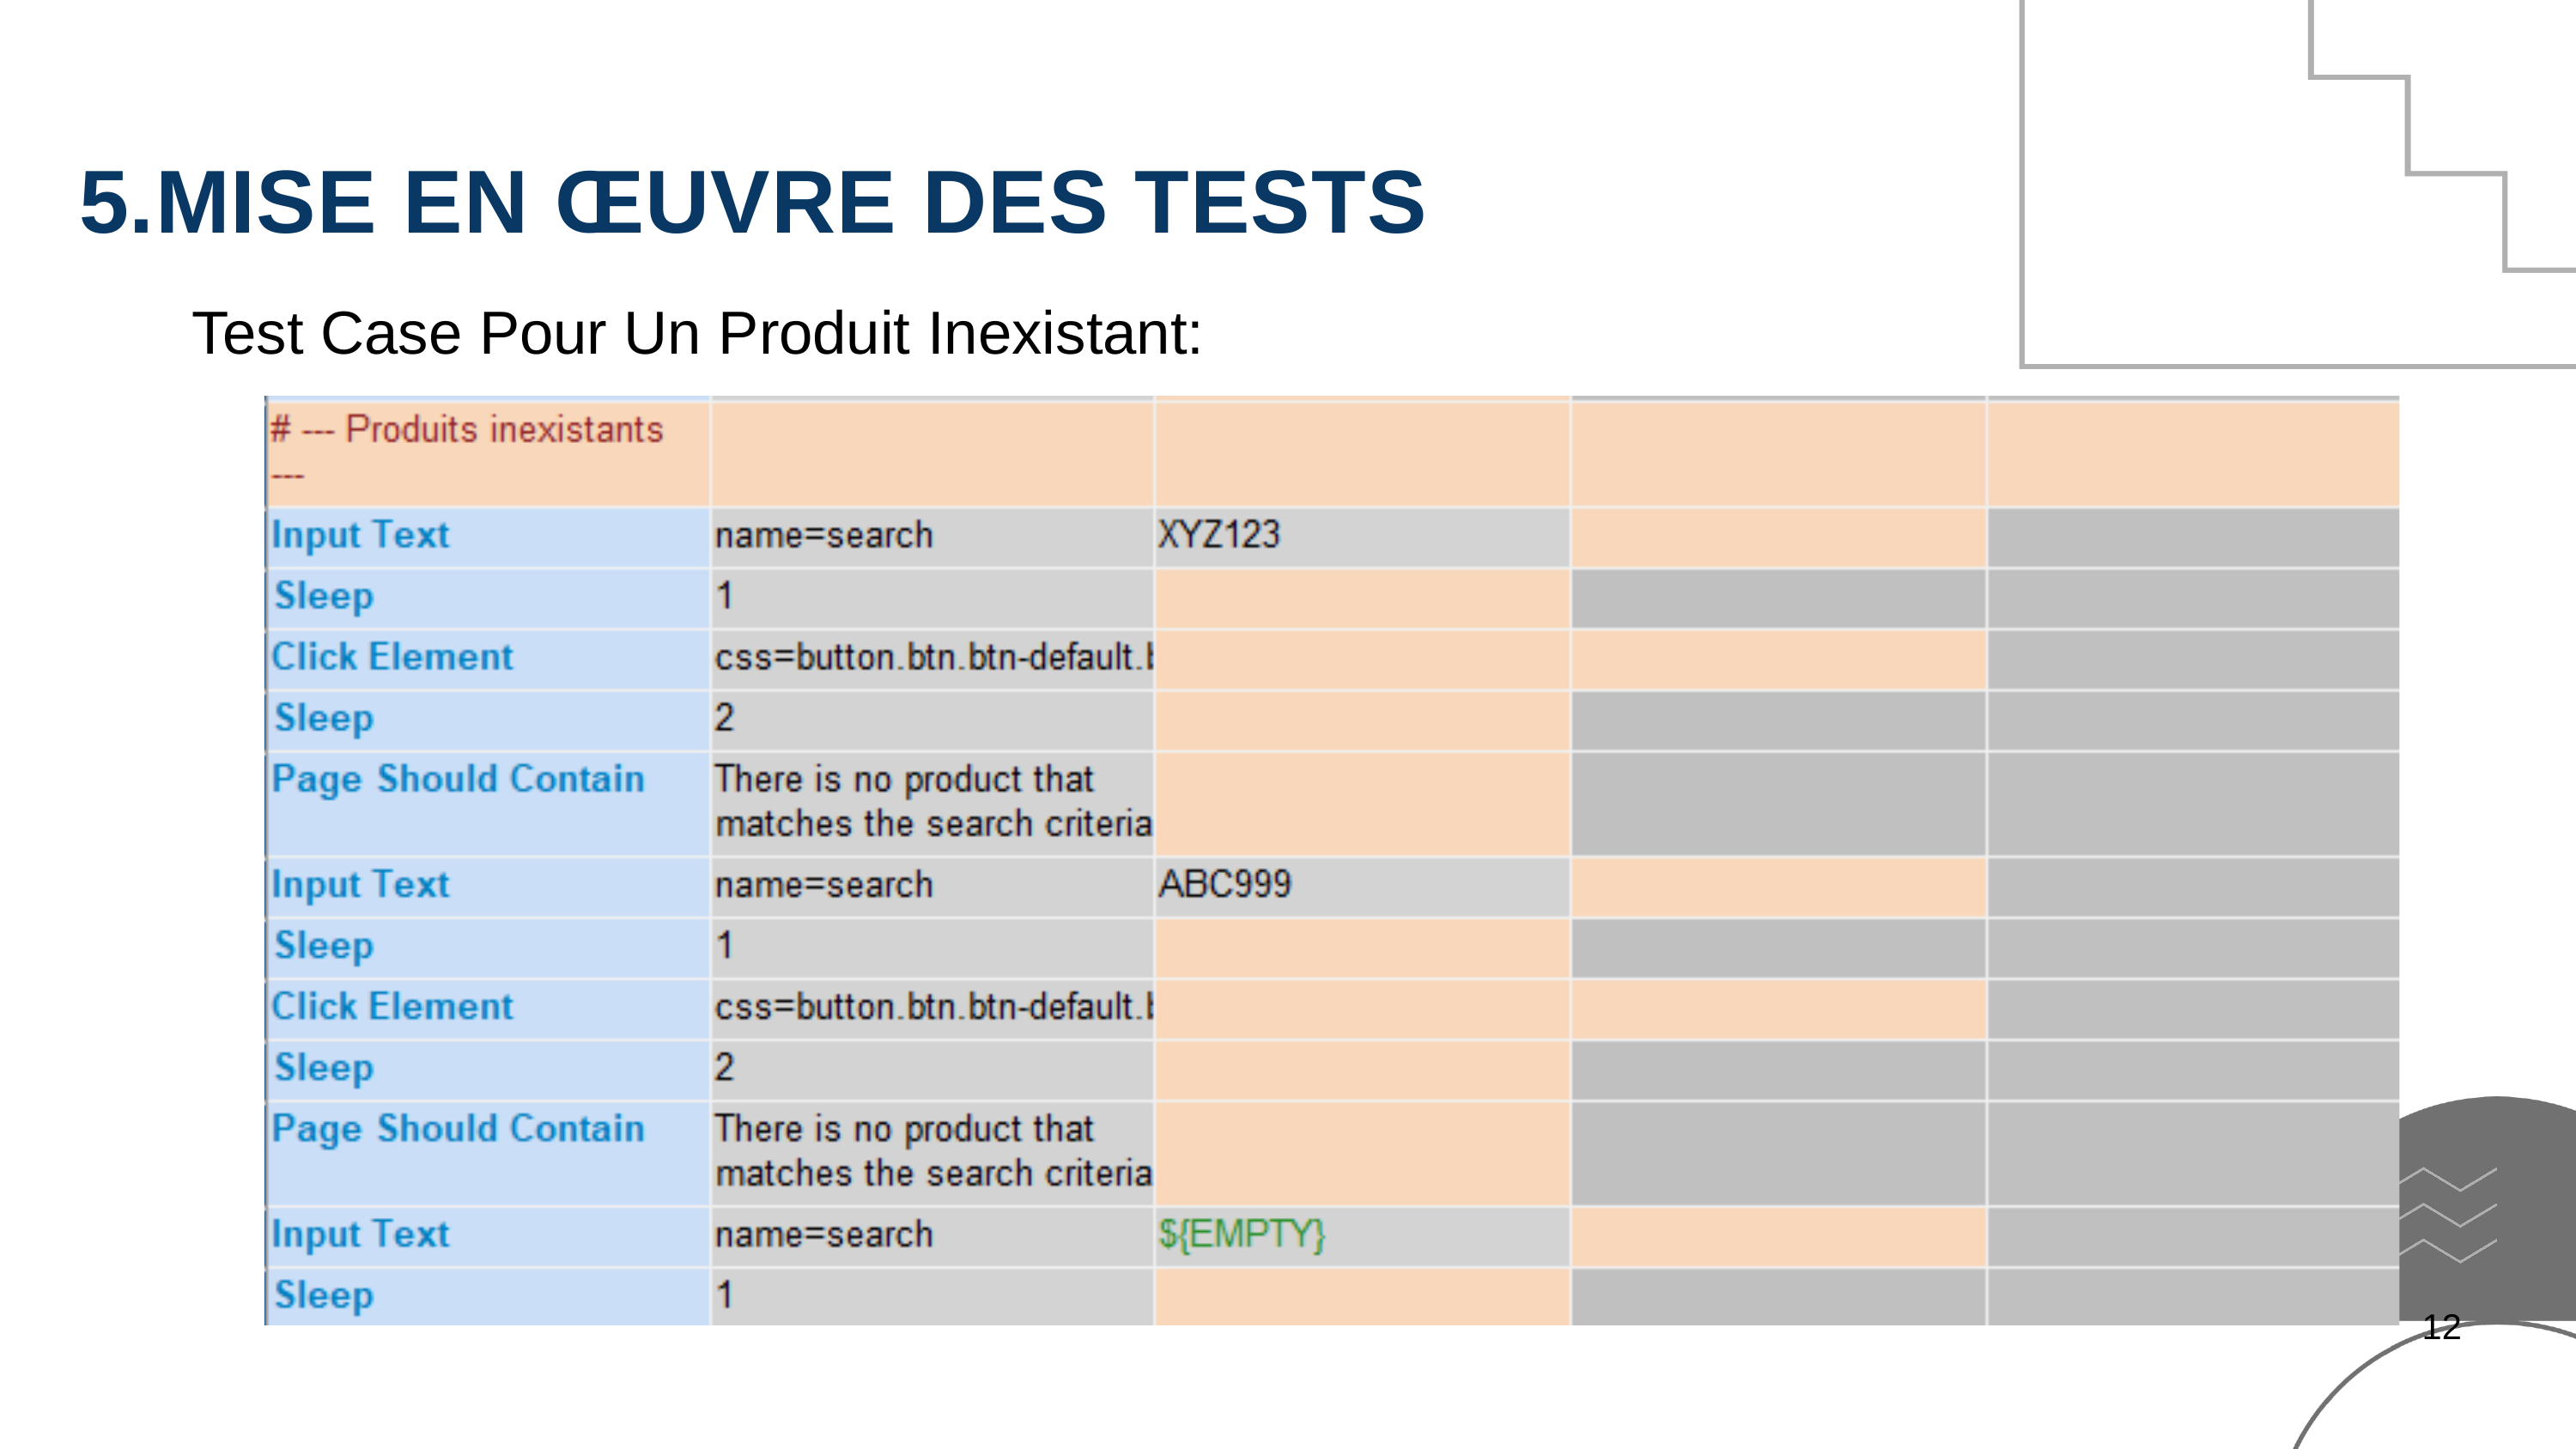

5.MISE EN ŒUVRE DES TESTS
Test Case Pour Un Produit Inexistant:

12